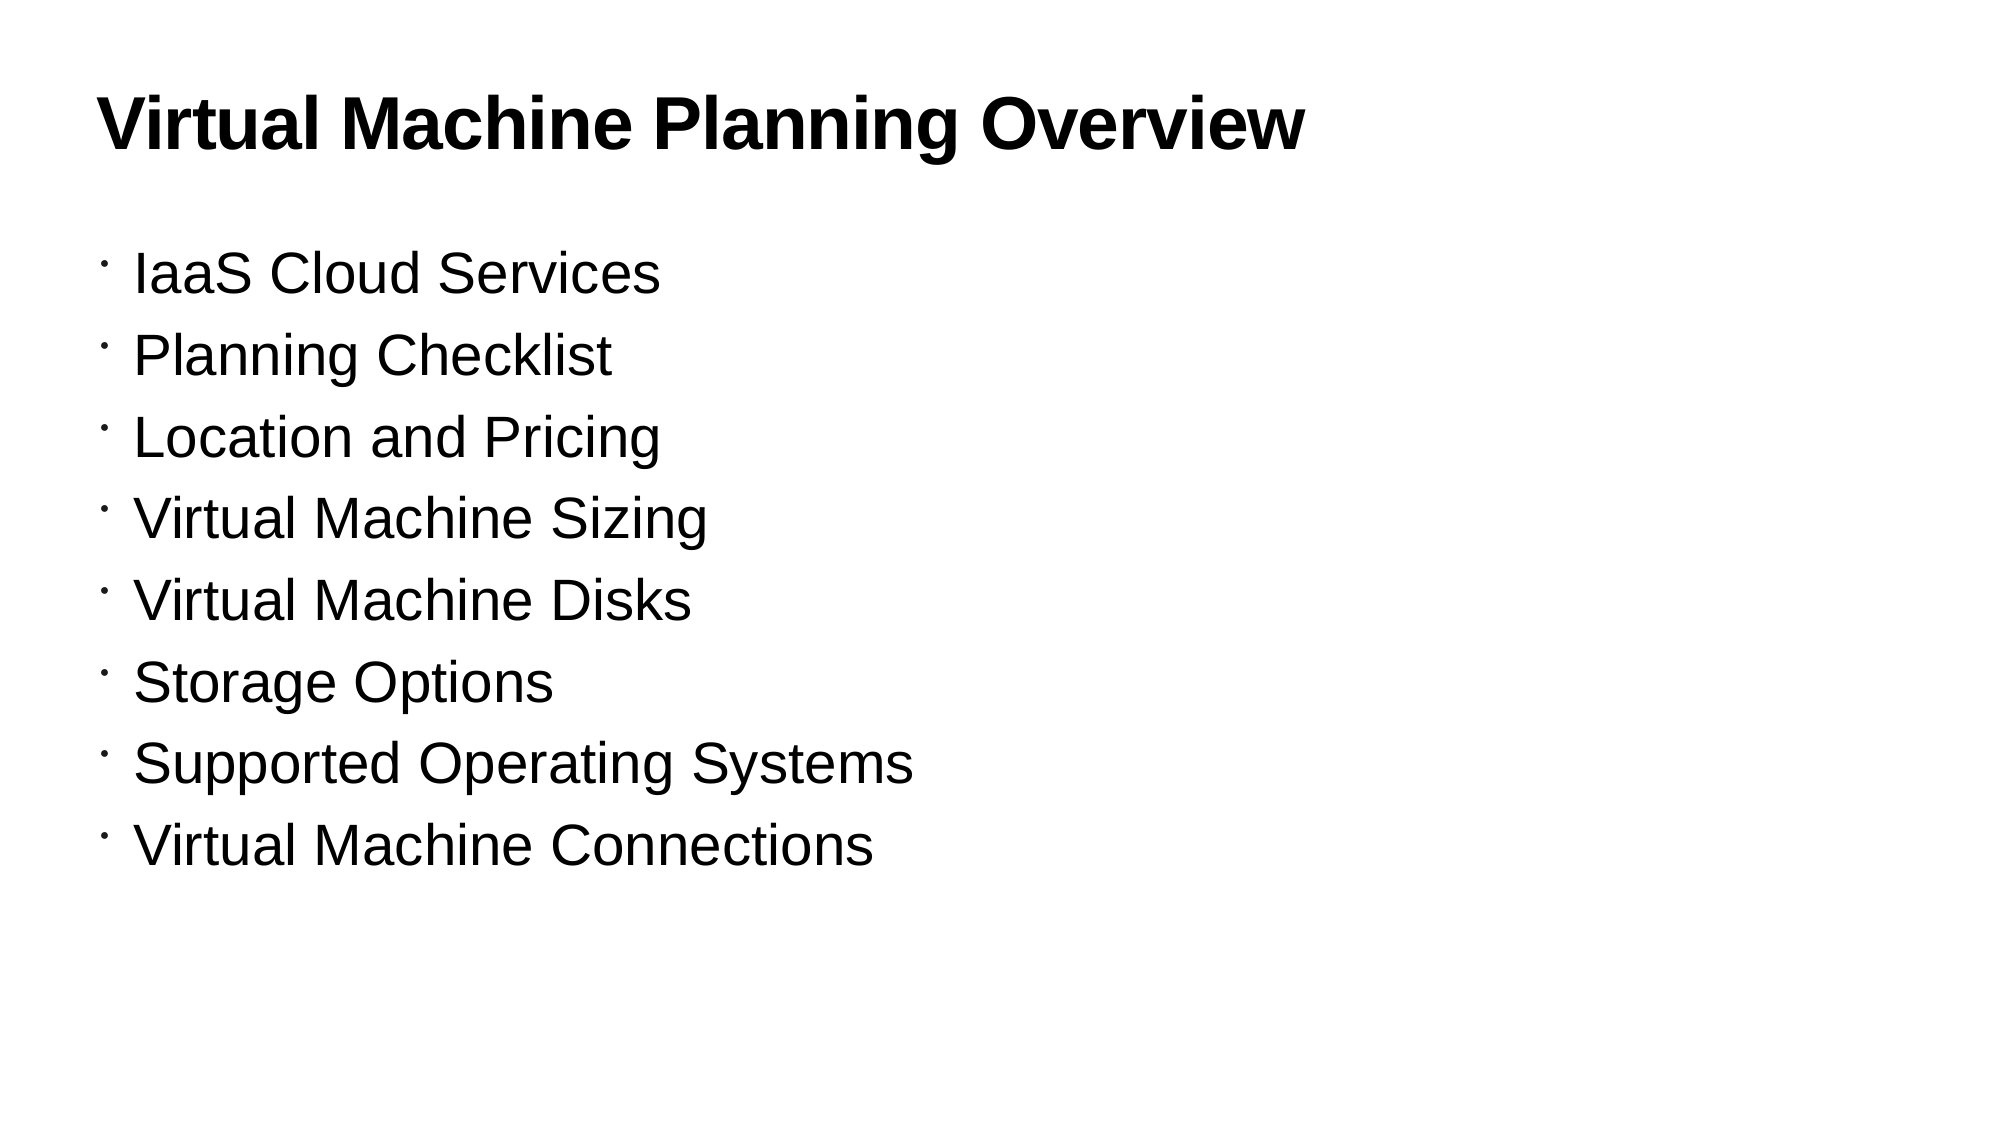

# Virtual Machine Planning Overview
IaaS Cloud Services
Planning Checklist
Location and Pricing
Virtual Machine Sizing
Virtual Machine Disks
Storage Options
Supported Operating Systems
Virtual Machine Connections